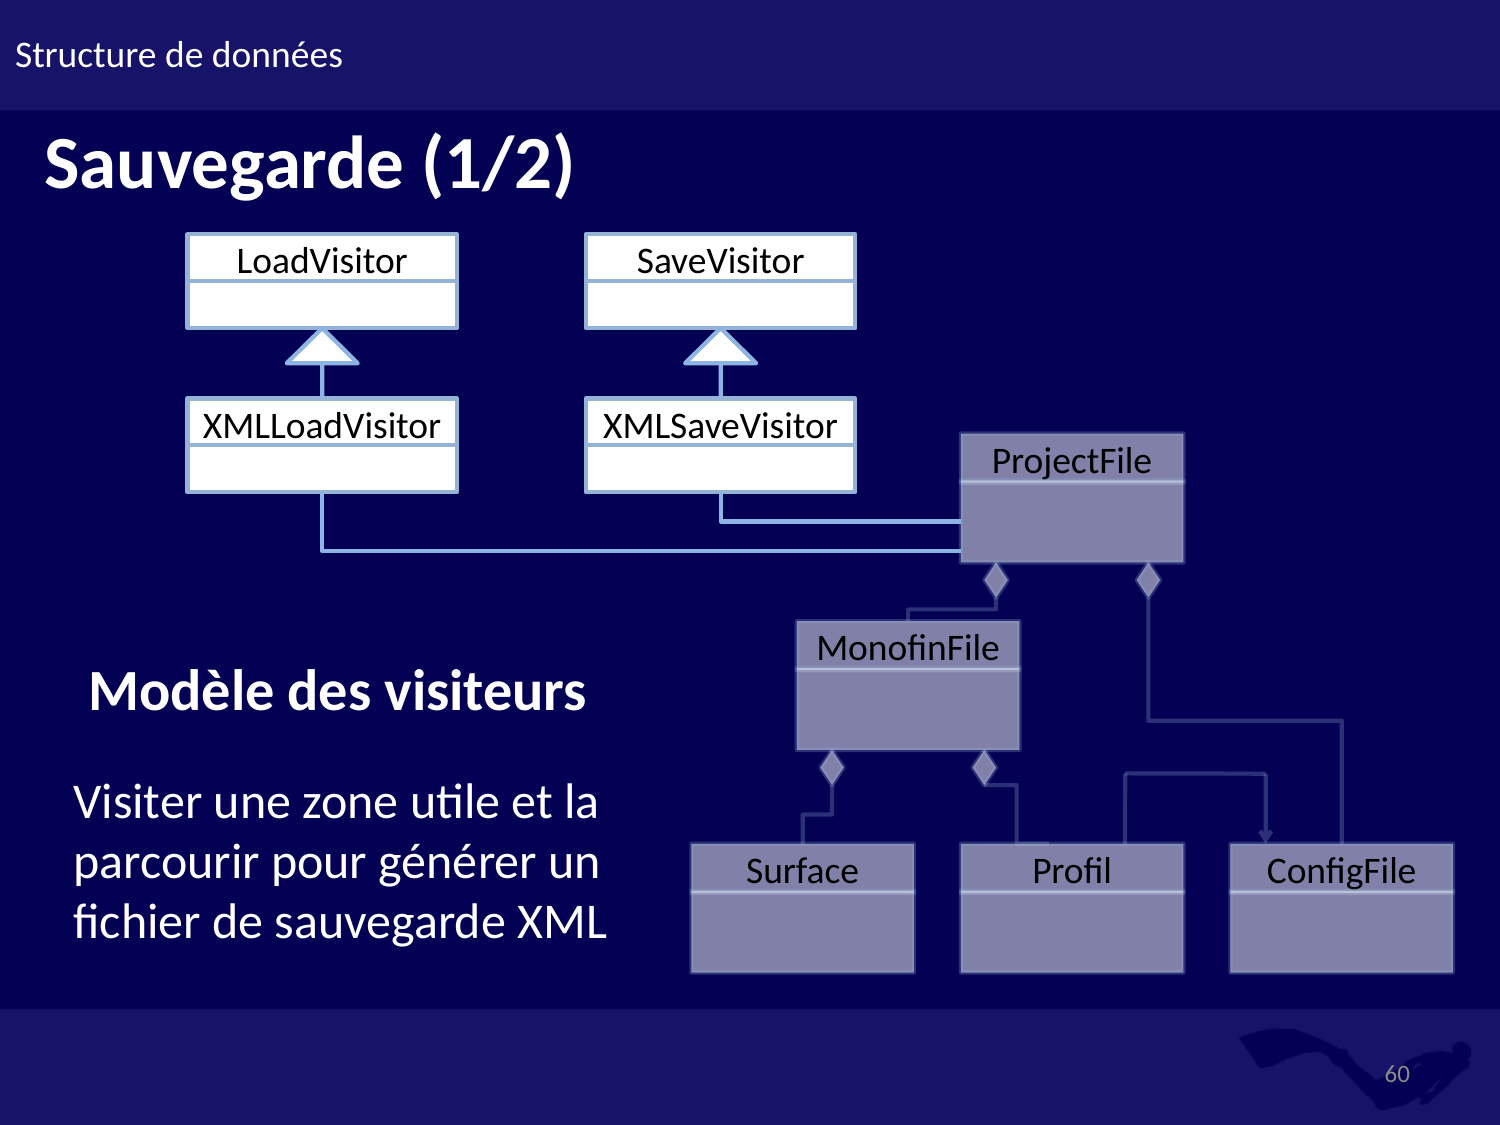

# Structure de données
Sauvegarde (1/2)
LoadVisitor
SaveVisitor

XMLLoadVisitor
XMLSaveVisitor

ProjectFile

MonofinFile
Modèle des visiteurs

Visiter une zone utile et la parcourir pour générer un fichier de sauvegarde XML
Surface
Profil
ConfigFile

60